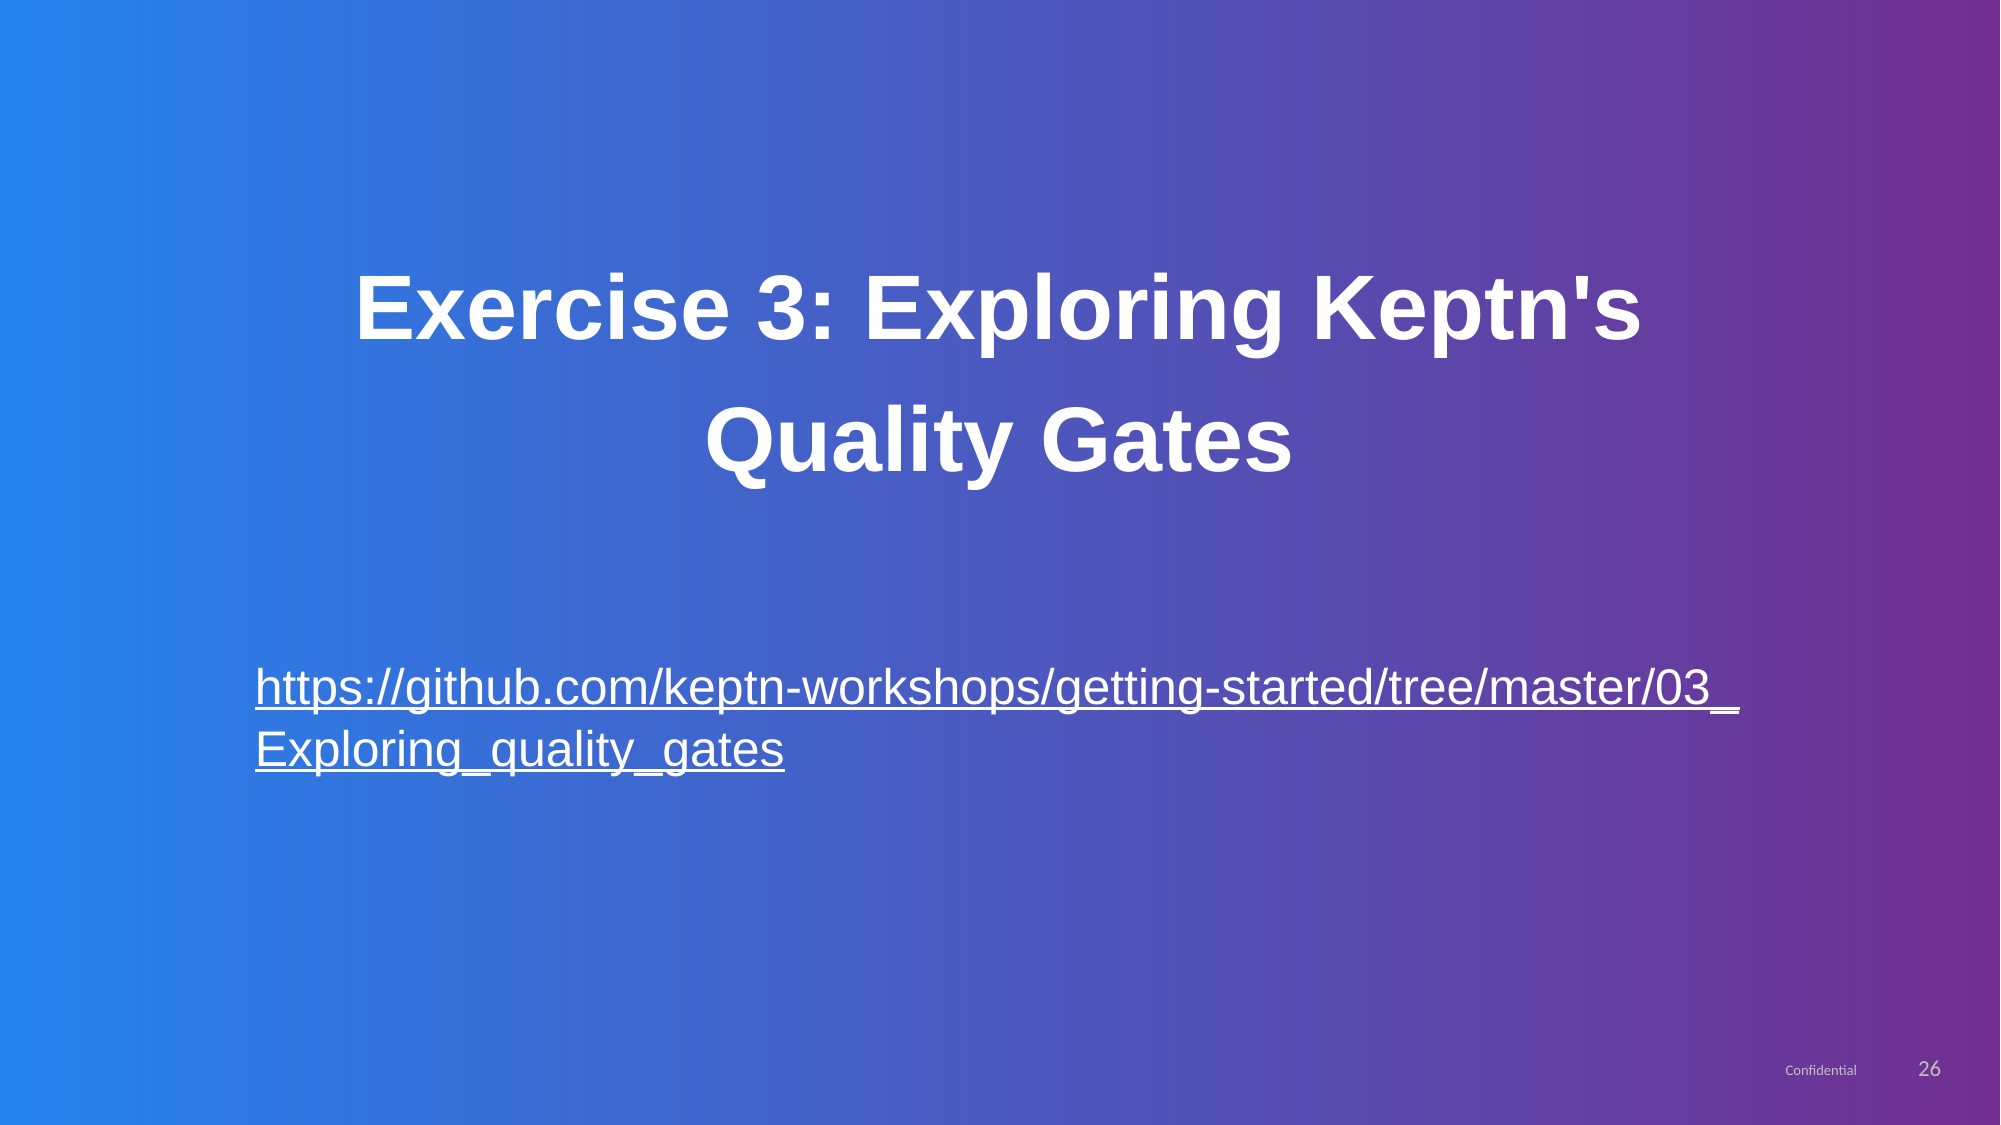

# Exercise 3: Exploring Keptn's Quality Gates
https://github.com/keptn-workshops/getting-started/tree/master/03_Exploring_quality_gates